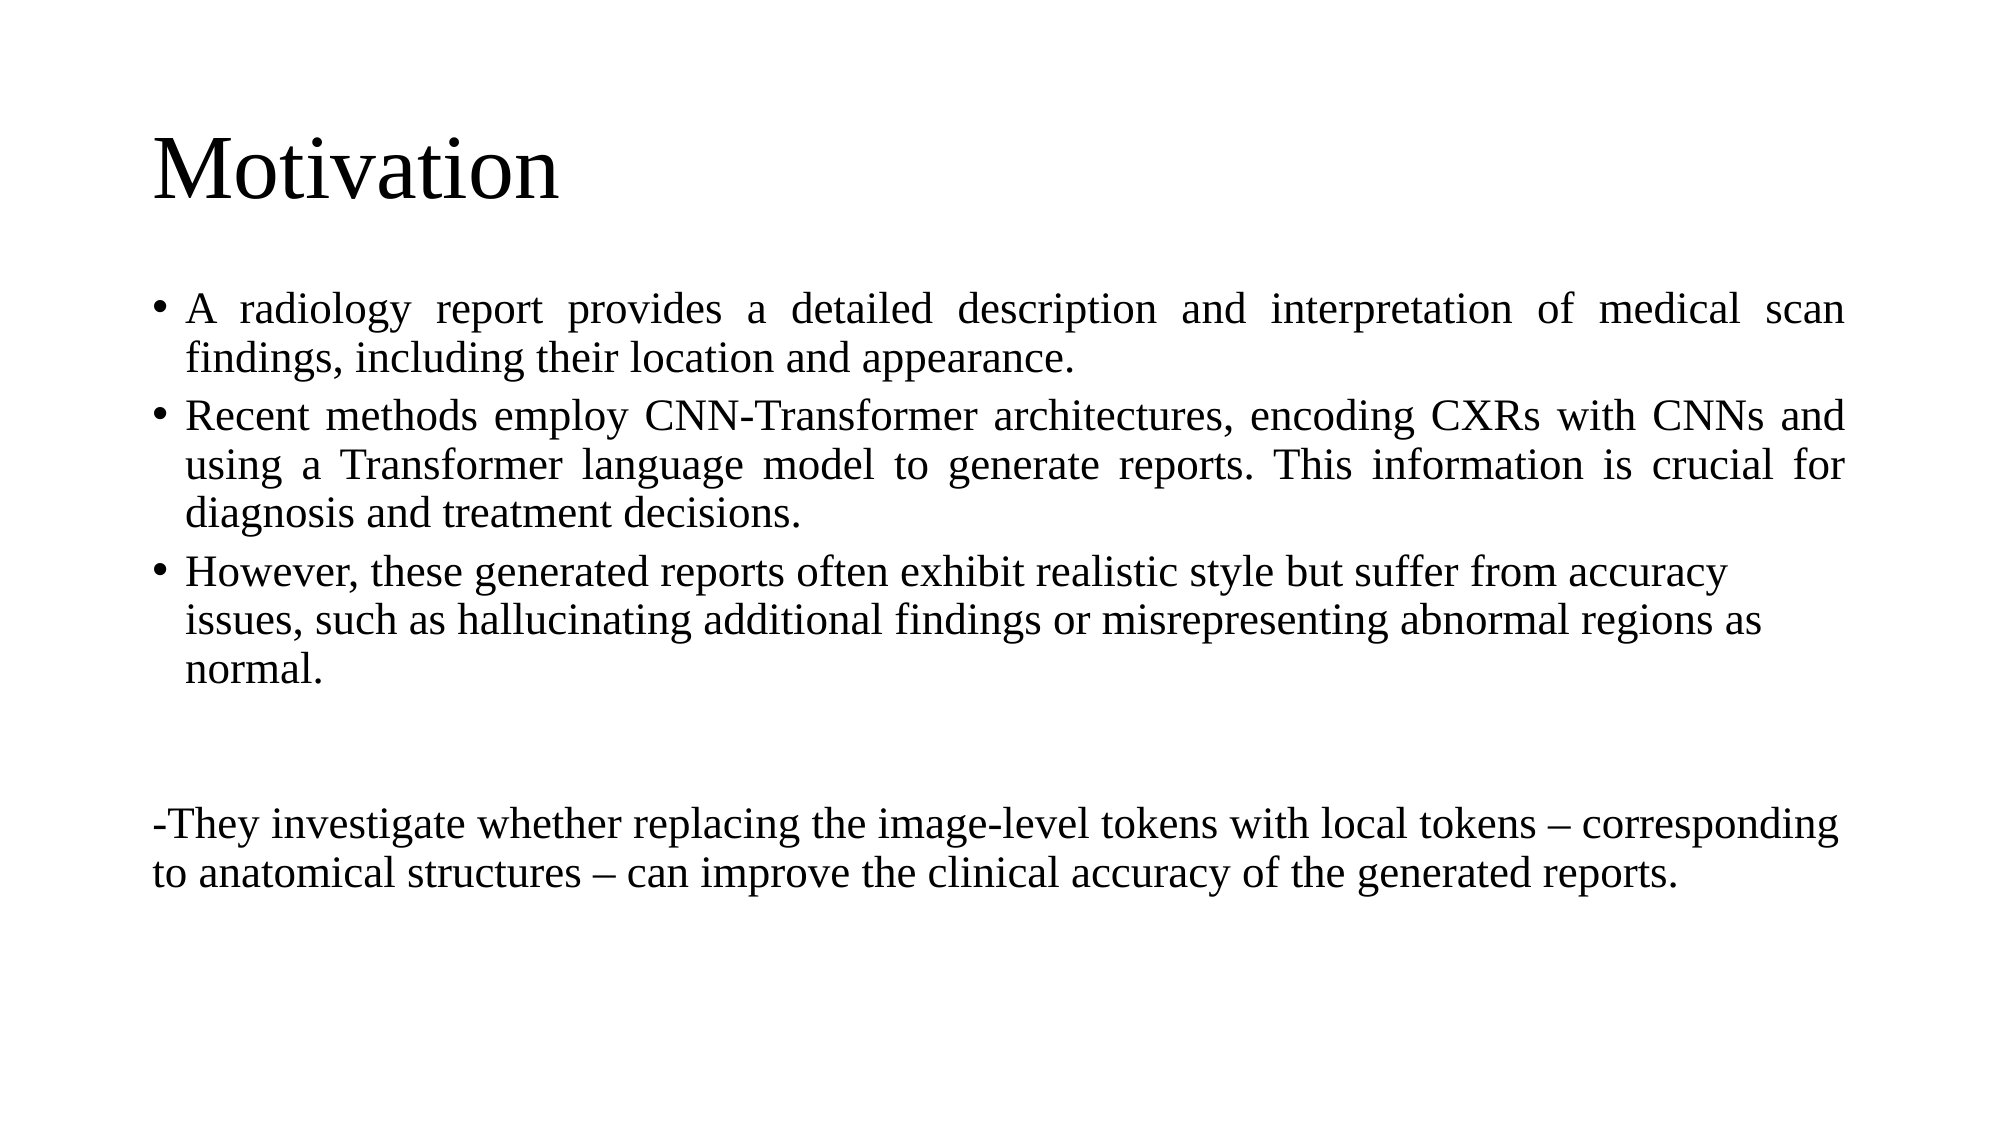

# Motivation
A radiology report provides a detailed description and interpretation of medical scan findings, including their location and appearance.
Recent methods employ CNN-Transformer architectures, encoding CXRs with CNNs and using a Transformer language model to generate reports. This information is crucial for diagnosis and treatment decisions.
However, these generated reports often exhibit realistic style but suffer from accuracy issues, such as hallucinating additional findings or misrepresenting abnormal regions as normal.
-They investigate whether replacing the image-level tokens with local tokens – corresponding to anatomical structures – can improve the clinical accuracy of the generated reports.